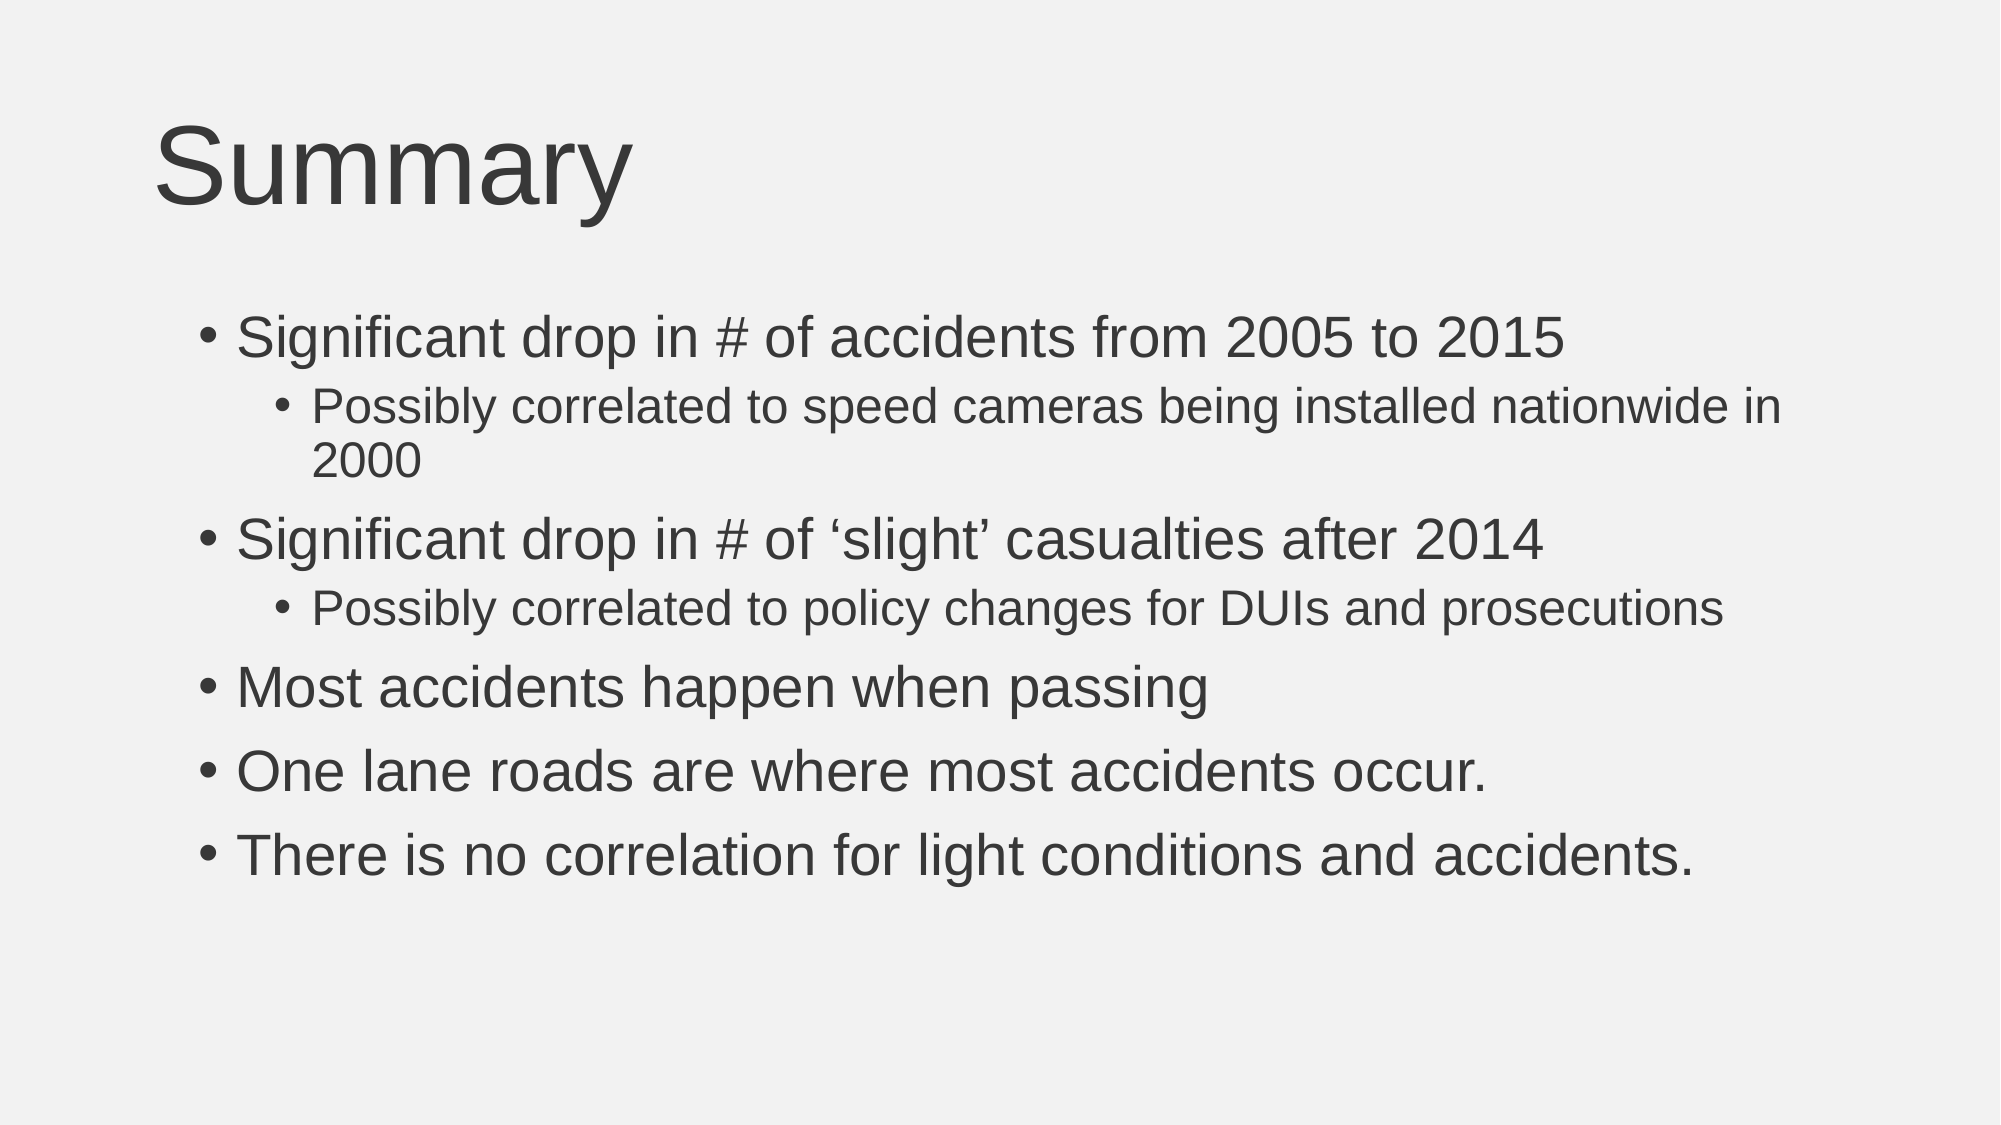

# Summary
Significant drop in # of accidents from 2005 to 2015
Possibly correlated to speed cameras being installed nationwide in 2000
Significant drop in # of ‘slight’ casualties after 2014
Possibly correlated to policy changes for DUIs and prosecutions
Most accidents happen when passing
One lane roads are where most accidents occur.
There is no correlation for light conditions and accidents.